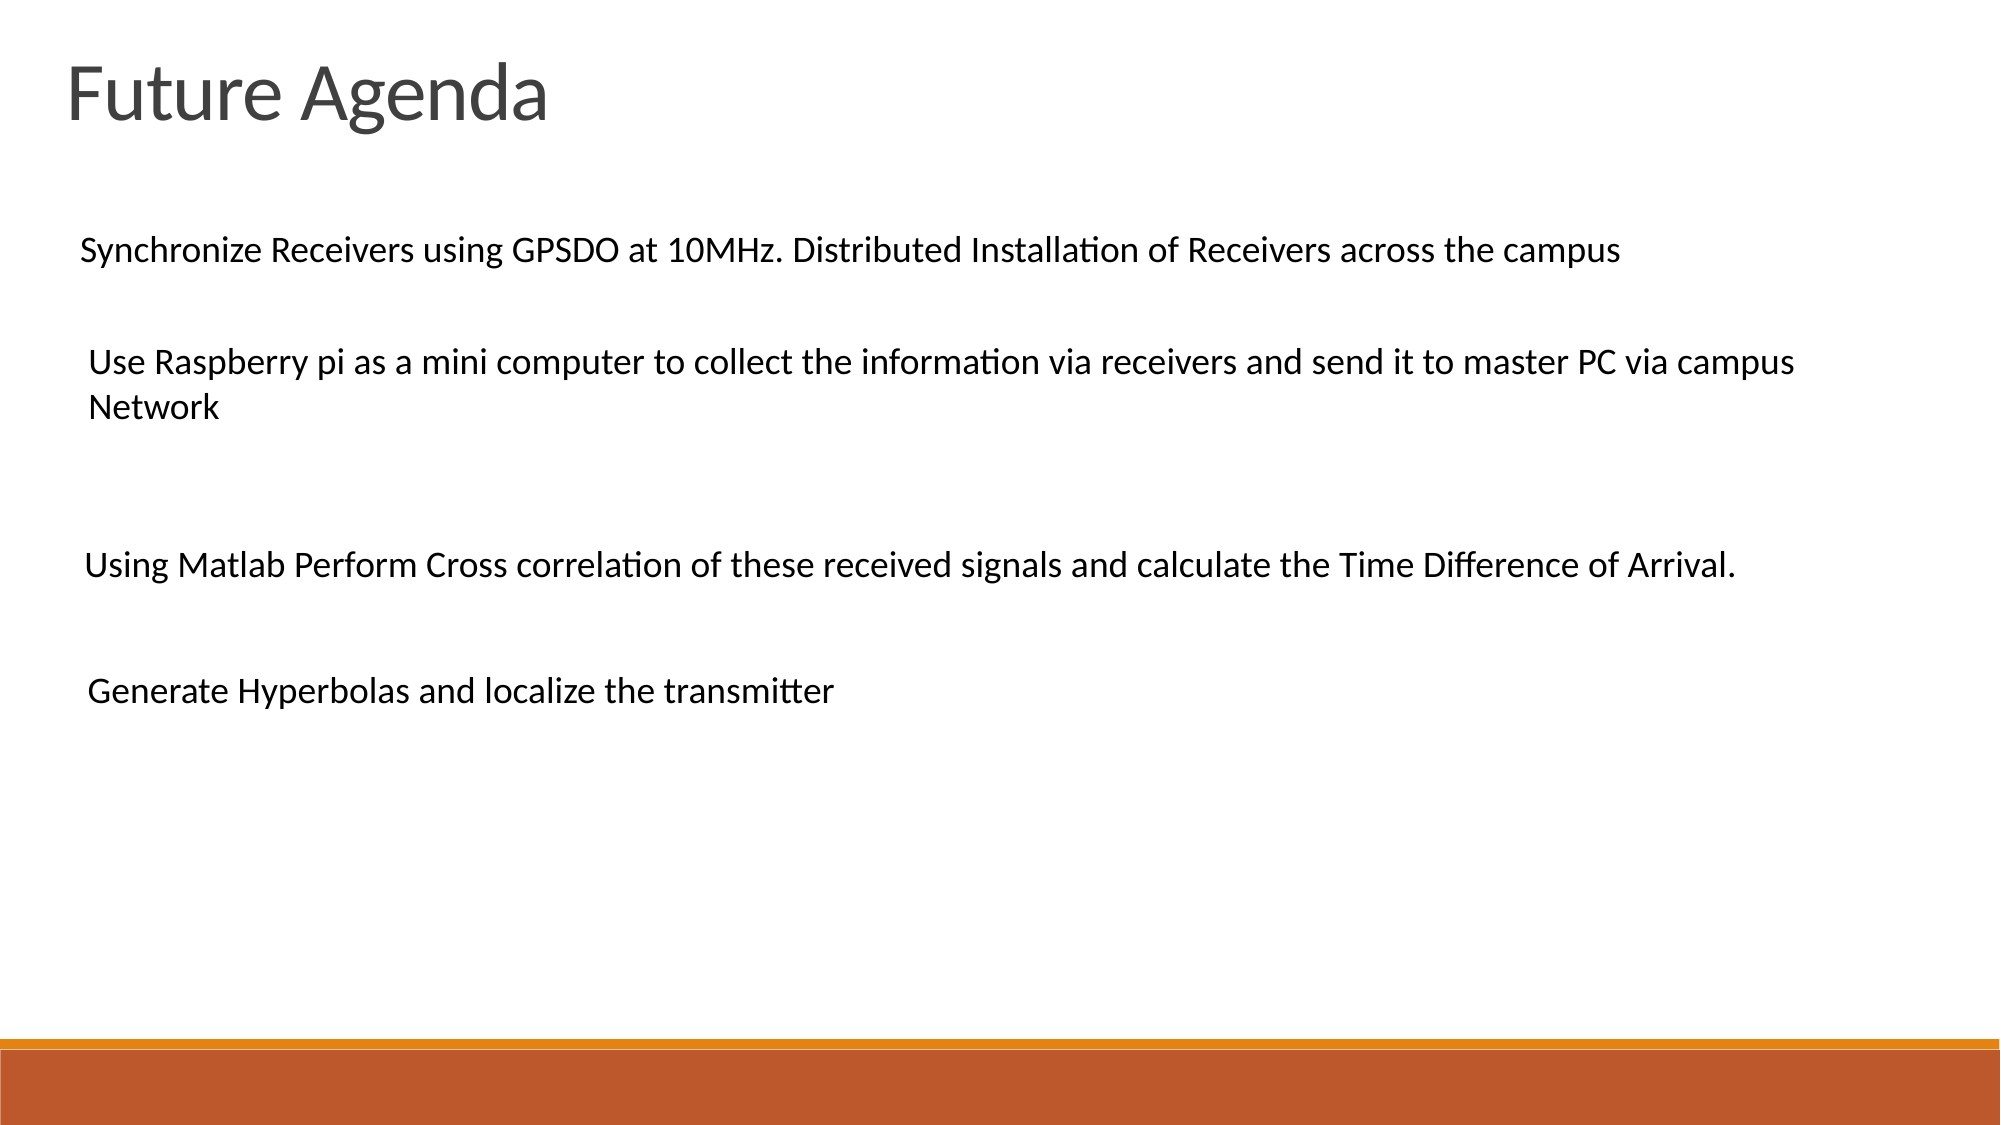

Future Agenda
Synchronize Receivers using GPSDO at 10MHz. Distributed Installation of Receivers across the campus
Use Raspberry pi as a mini computer to collect the information via receivers and send it to master PC via campus
Network
Using Matlab Perform Cross correlation of these received signals and calculate the Time Difference of Arrival.
Generate Hyperbolas and localize the transmitter